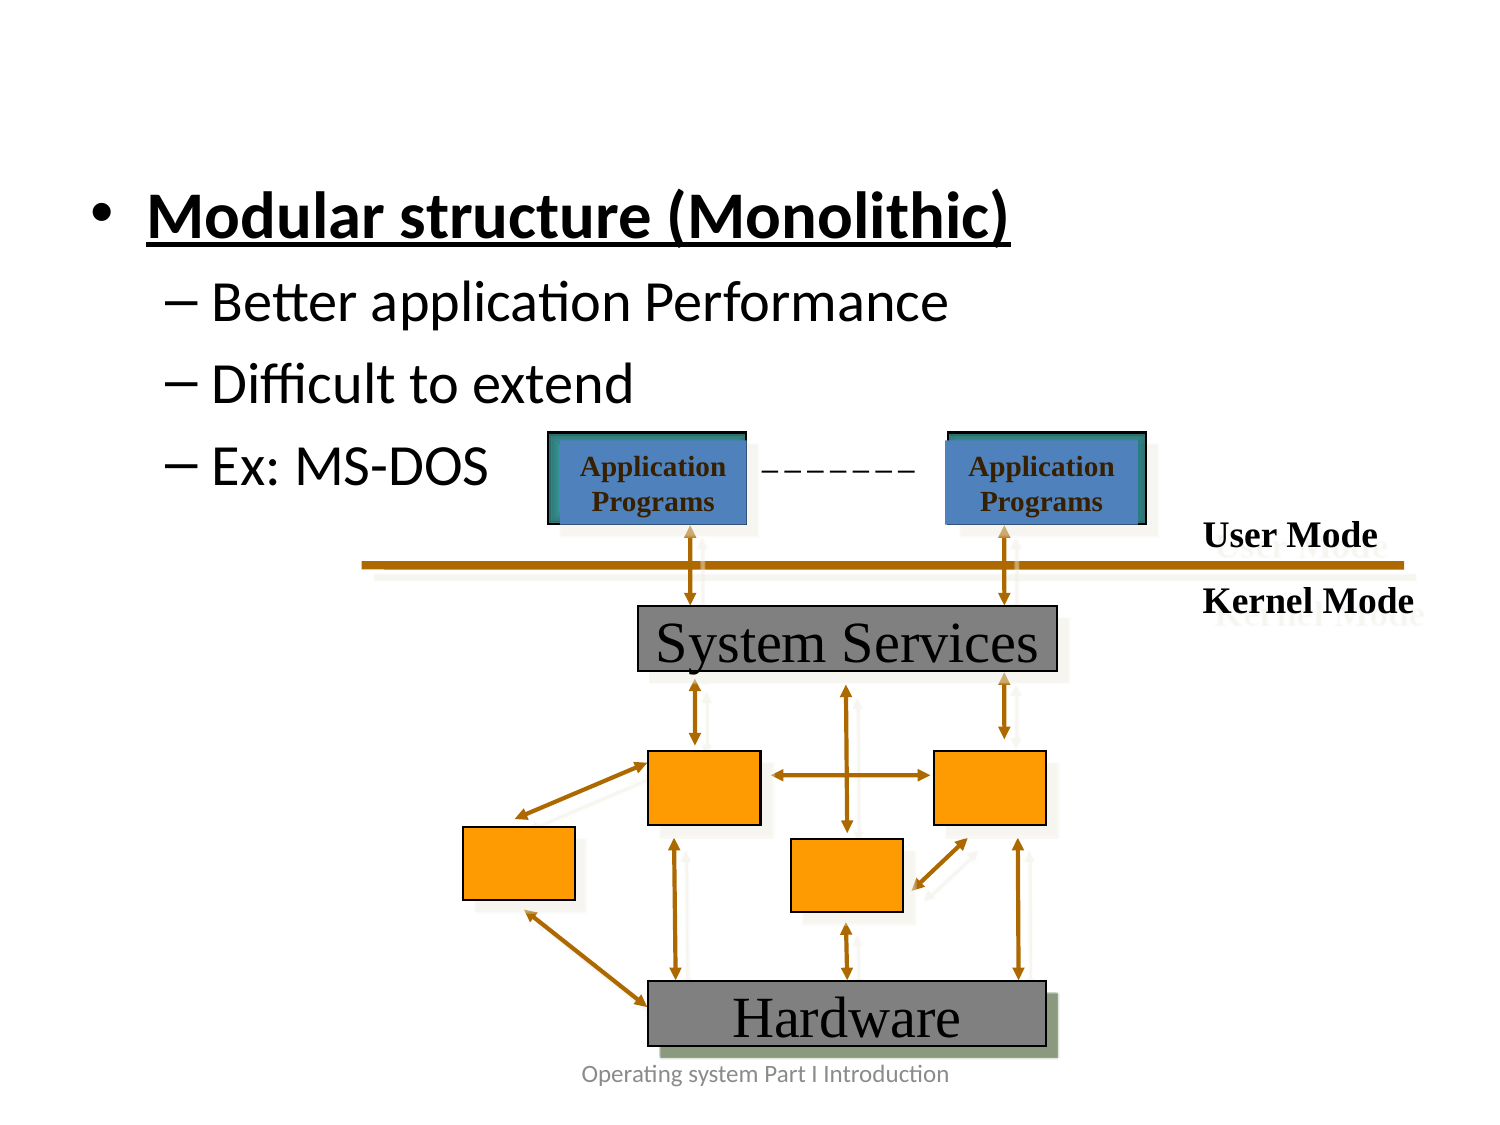

#
Modular structure (Monolithic)
Better application Performance
Difficult to extend
Ex: MS-DOS

Application
Programs
Application
Programs

User Mode

Kernel Mode
System Services

Hardware
Operating system Part I Introduction